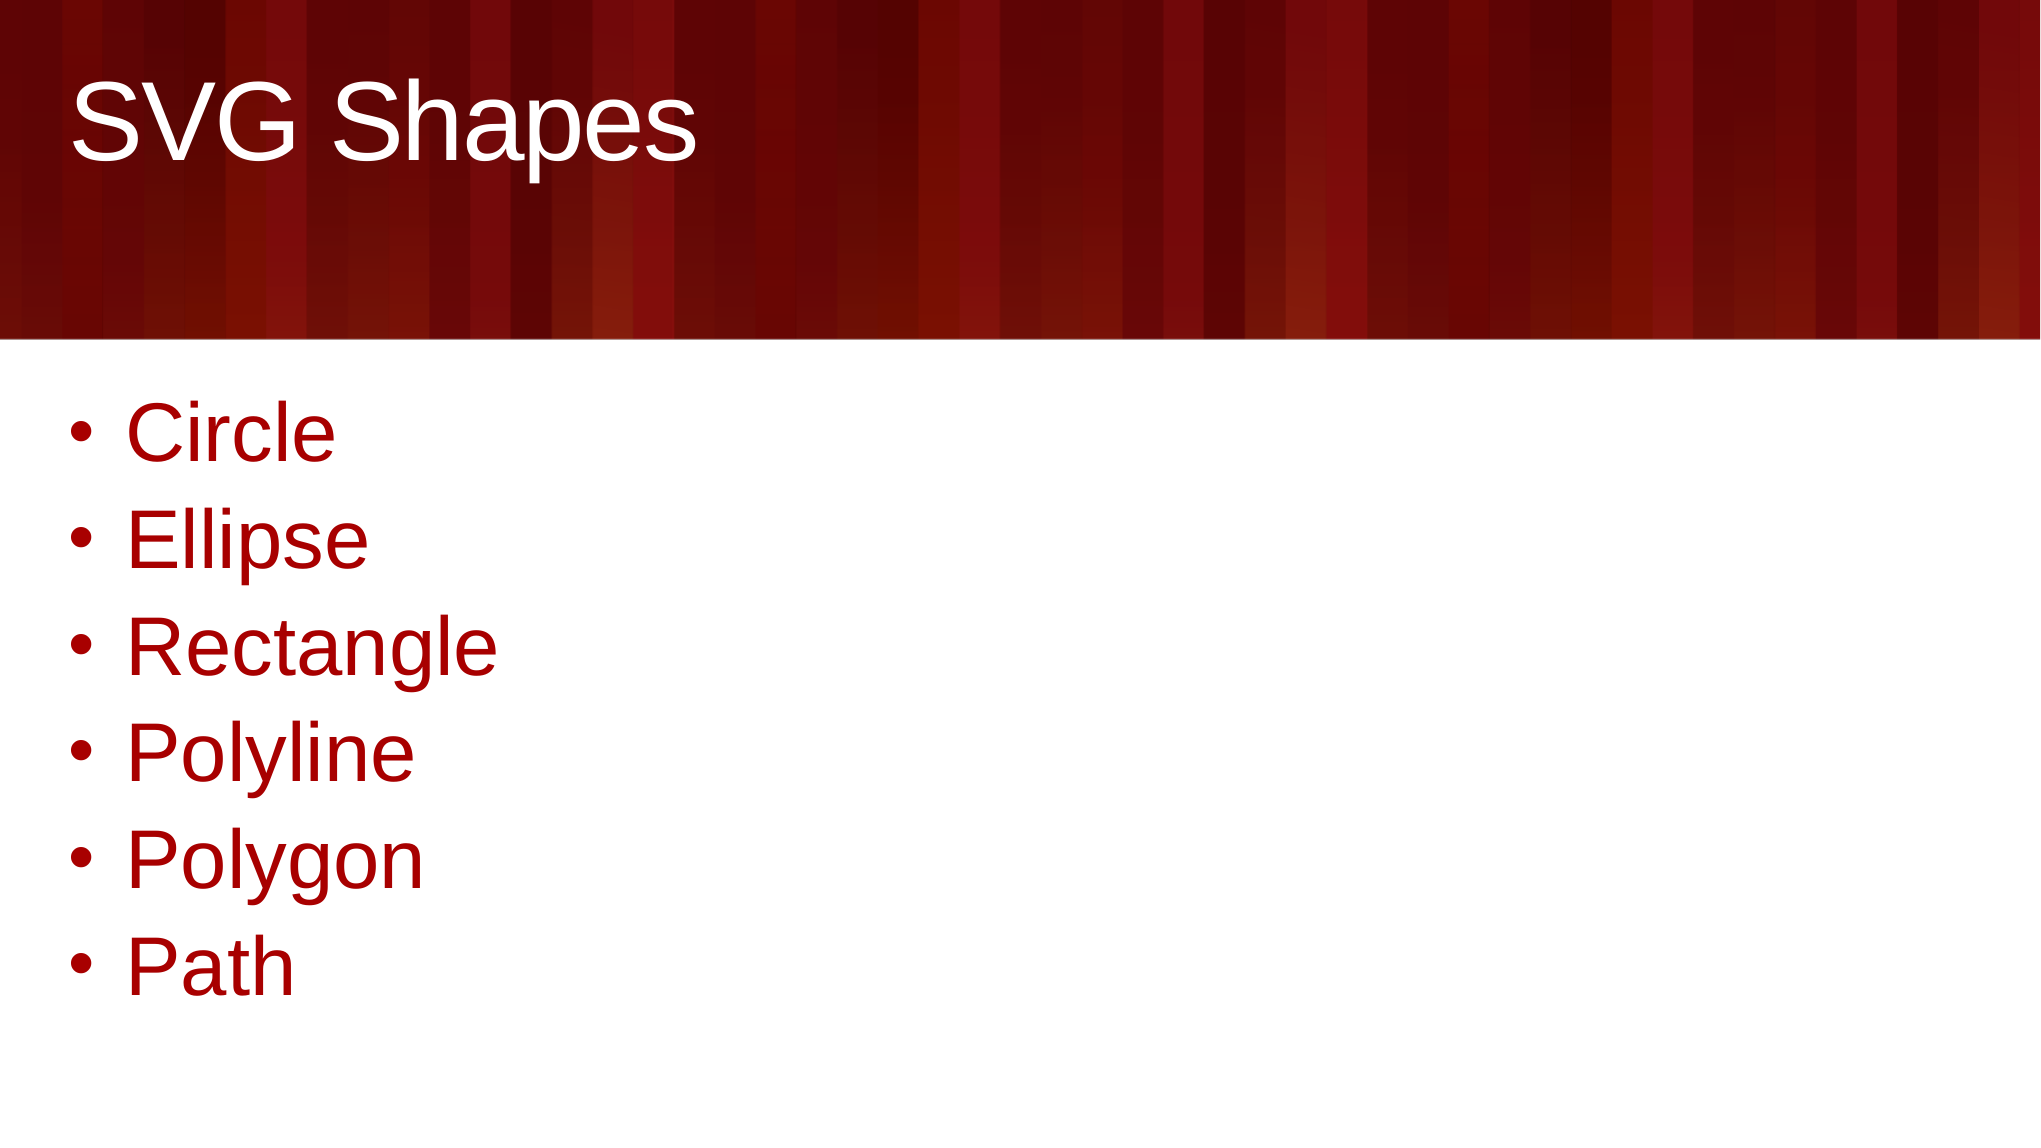

# SVG Shapes
Circle
Ellipse
Rectangle
Polyline
Polygon
Path